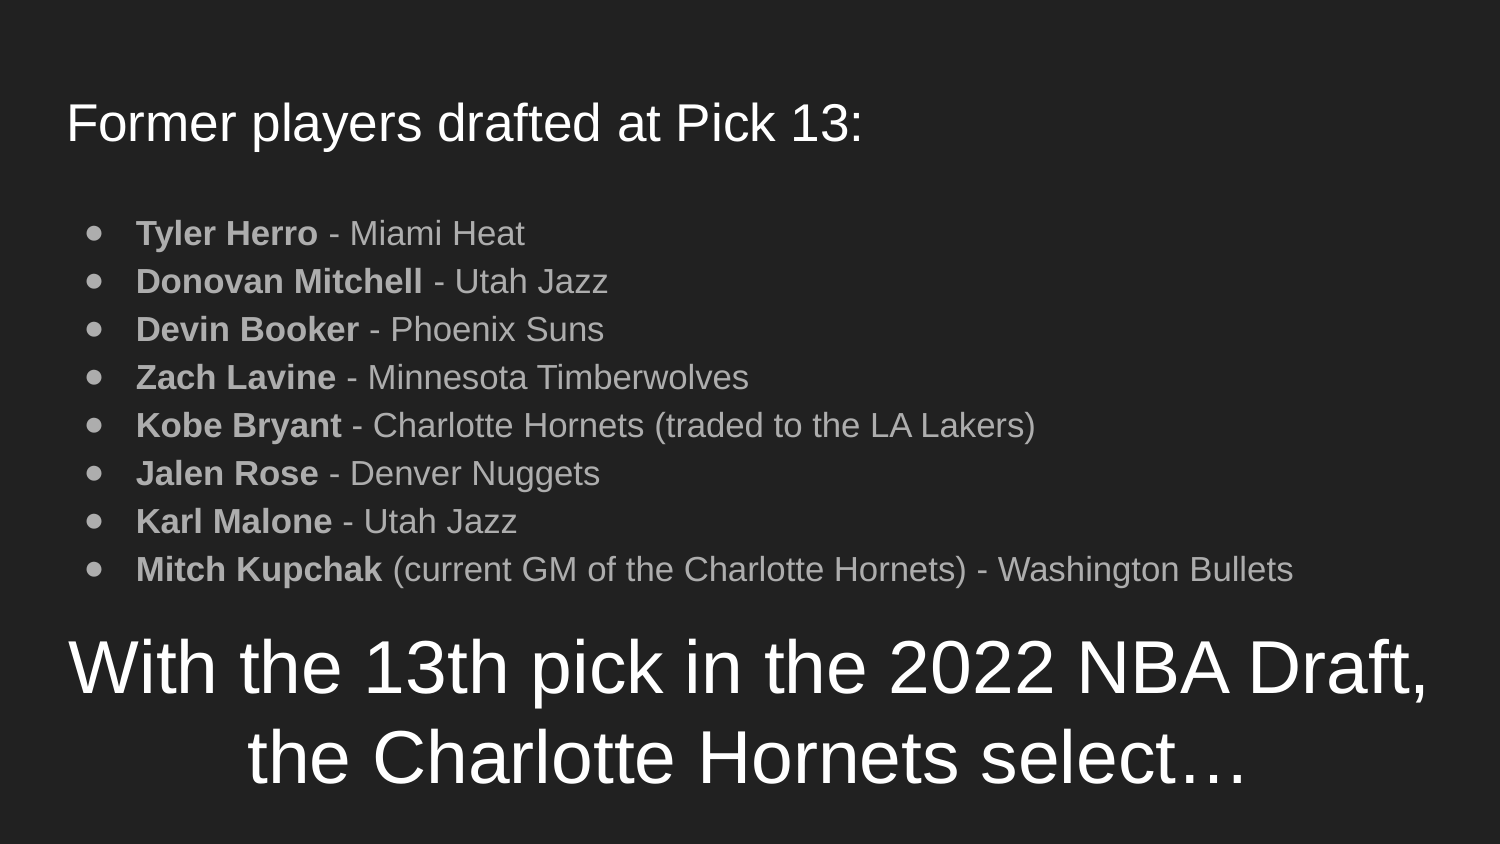

# Former players drafted at Pick 13:
Tyler Herro - Miami Heat
Donovan Mitchell - Utah Jazz
Devin Booker - Phoenix Suns
Zach Lavine - Minnesota Timberwolves
Kobe Bryant - Charlotte Hornets (traded to the LA Lakers)
Jalen Rose - Denver Nuggets
Karl Malone - Utah Jazz
Mitch Kupchak (current GM of the Charlotte Hornets) - Washington Bullets
With the 13th pick in the 2022 NBA Draft, the Charlotte Hornets select…